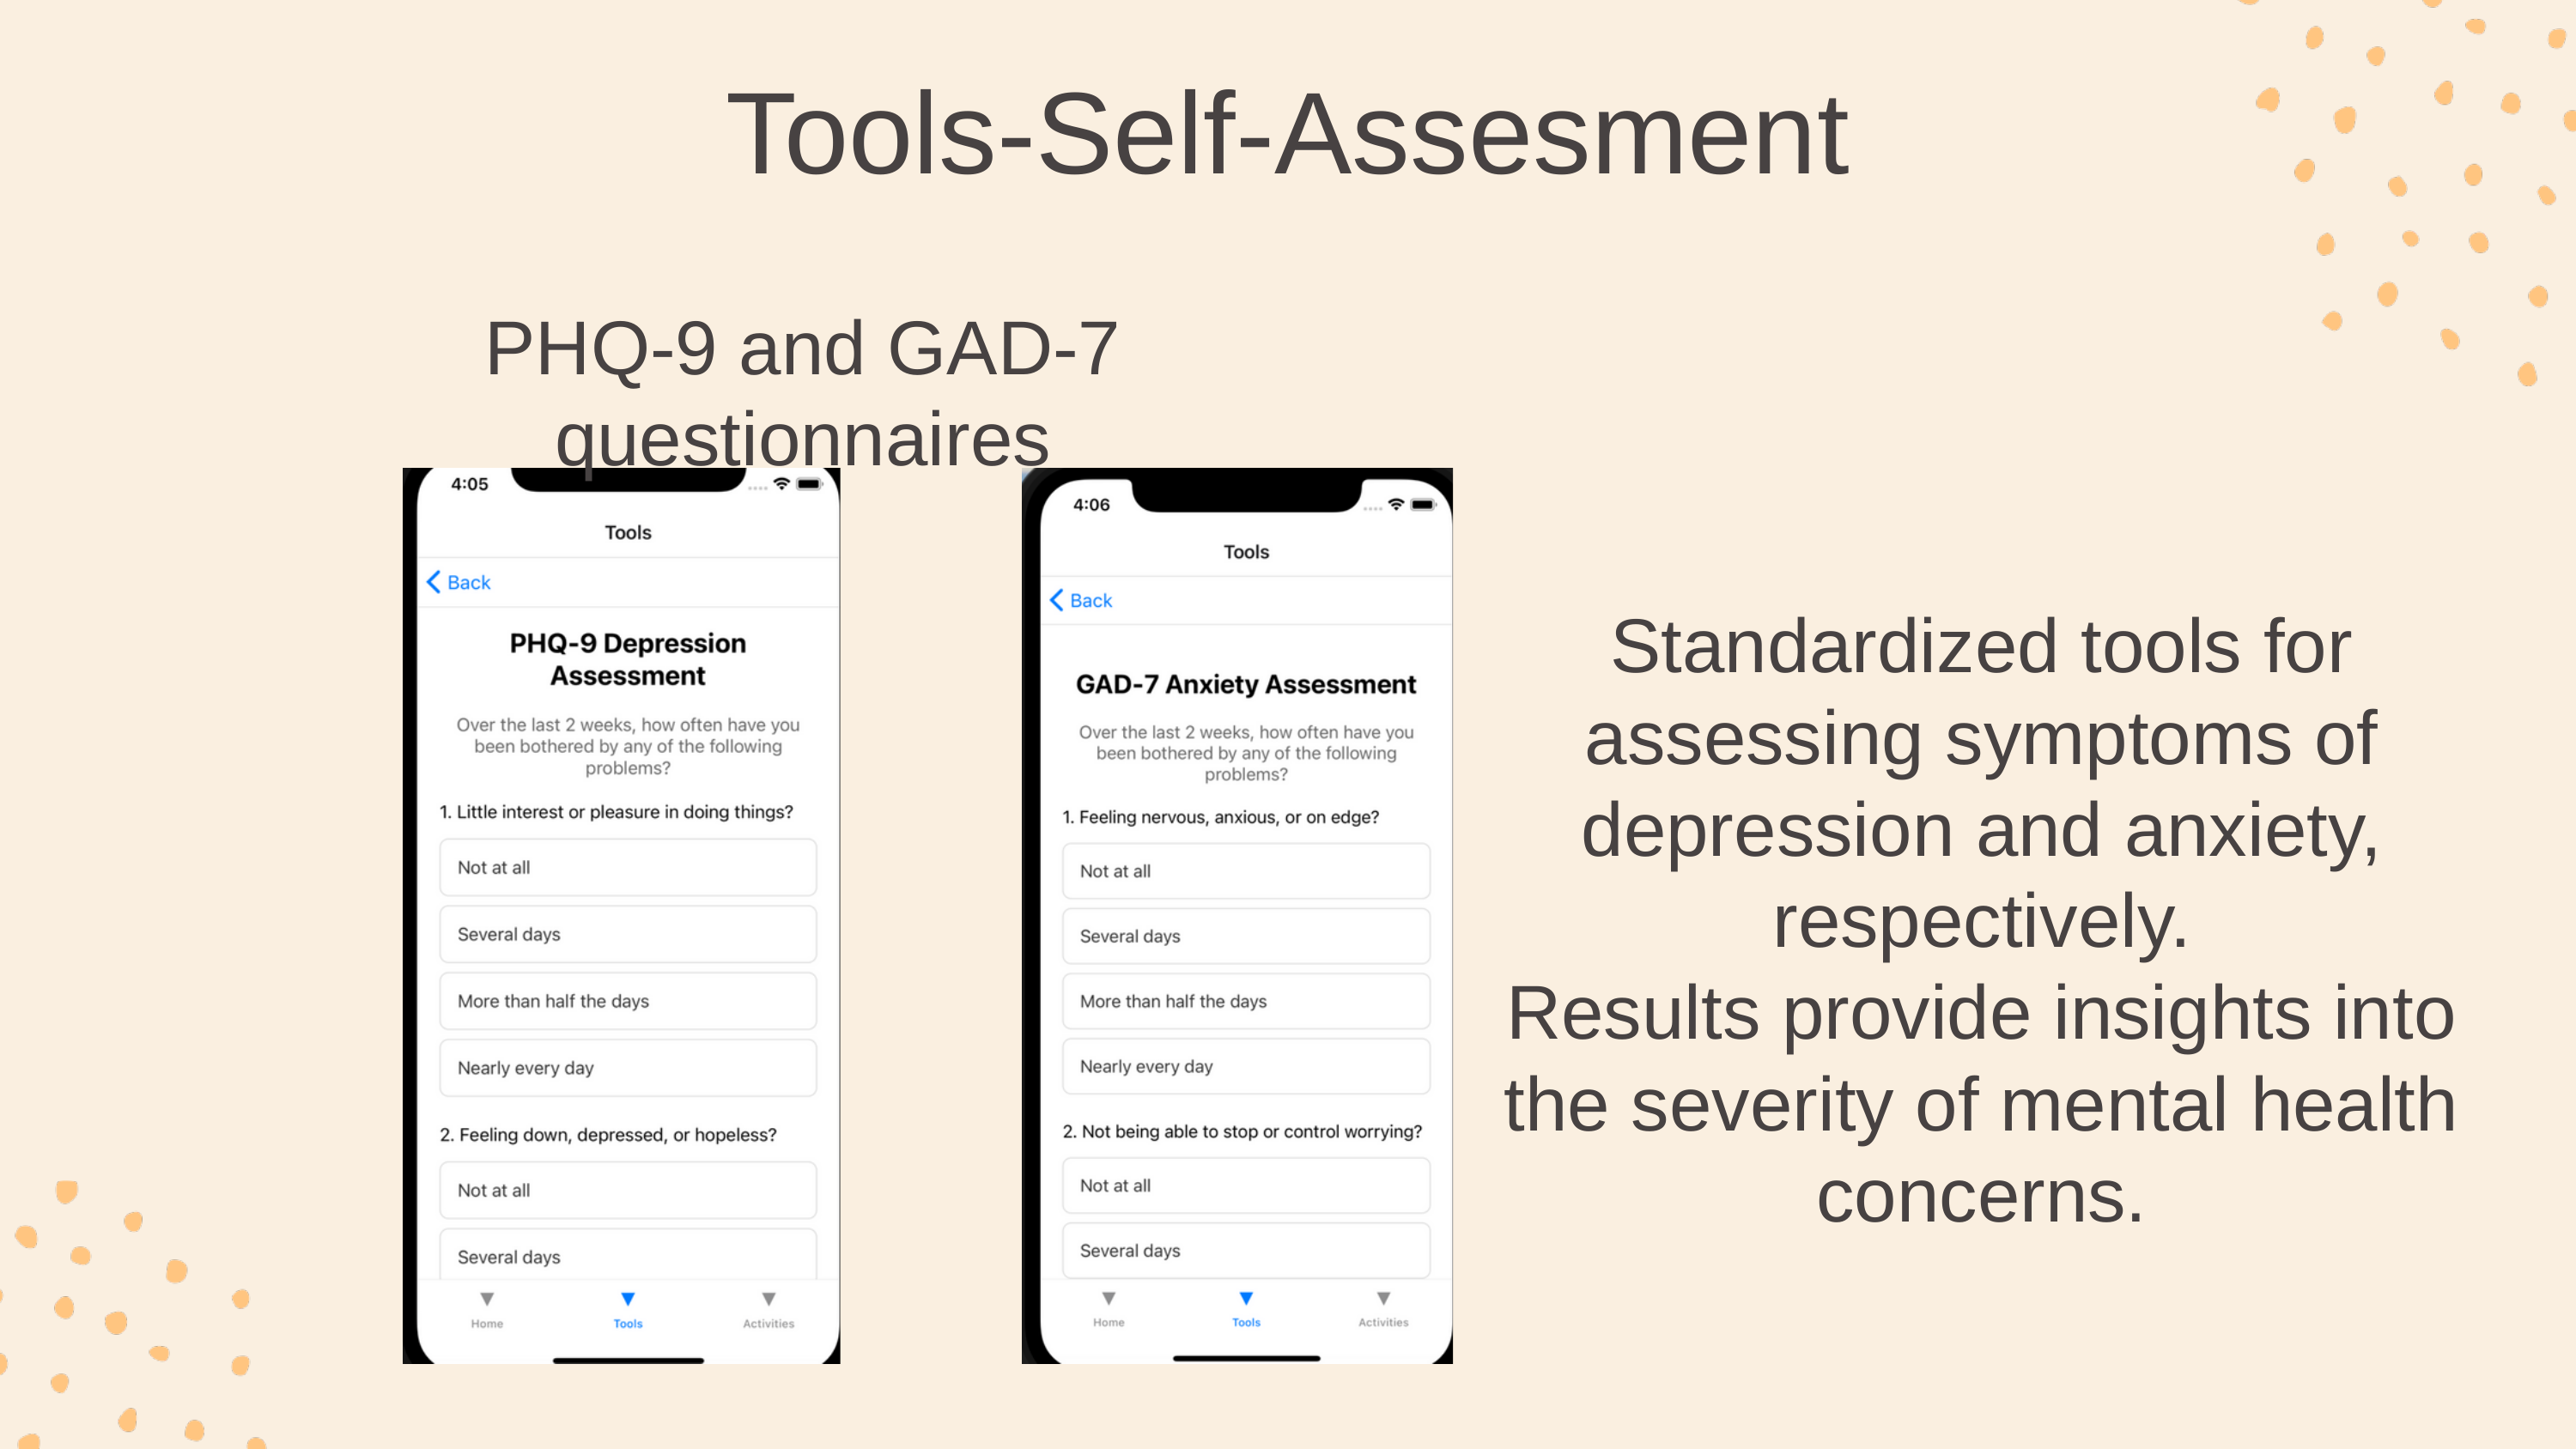

Tools-Self-Assesment
PHQ-9 and GAD-7 questionnaires

Standardized tools for assessing symptoms of depression and anxiety, respectively.
Results provide insights into the severity of mental health concerns.